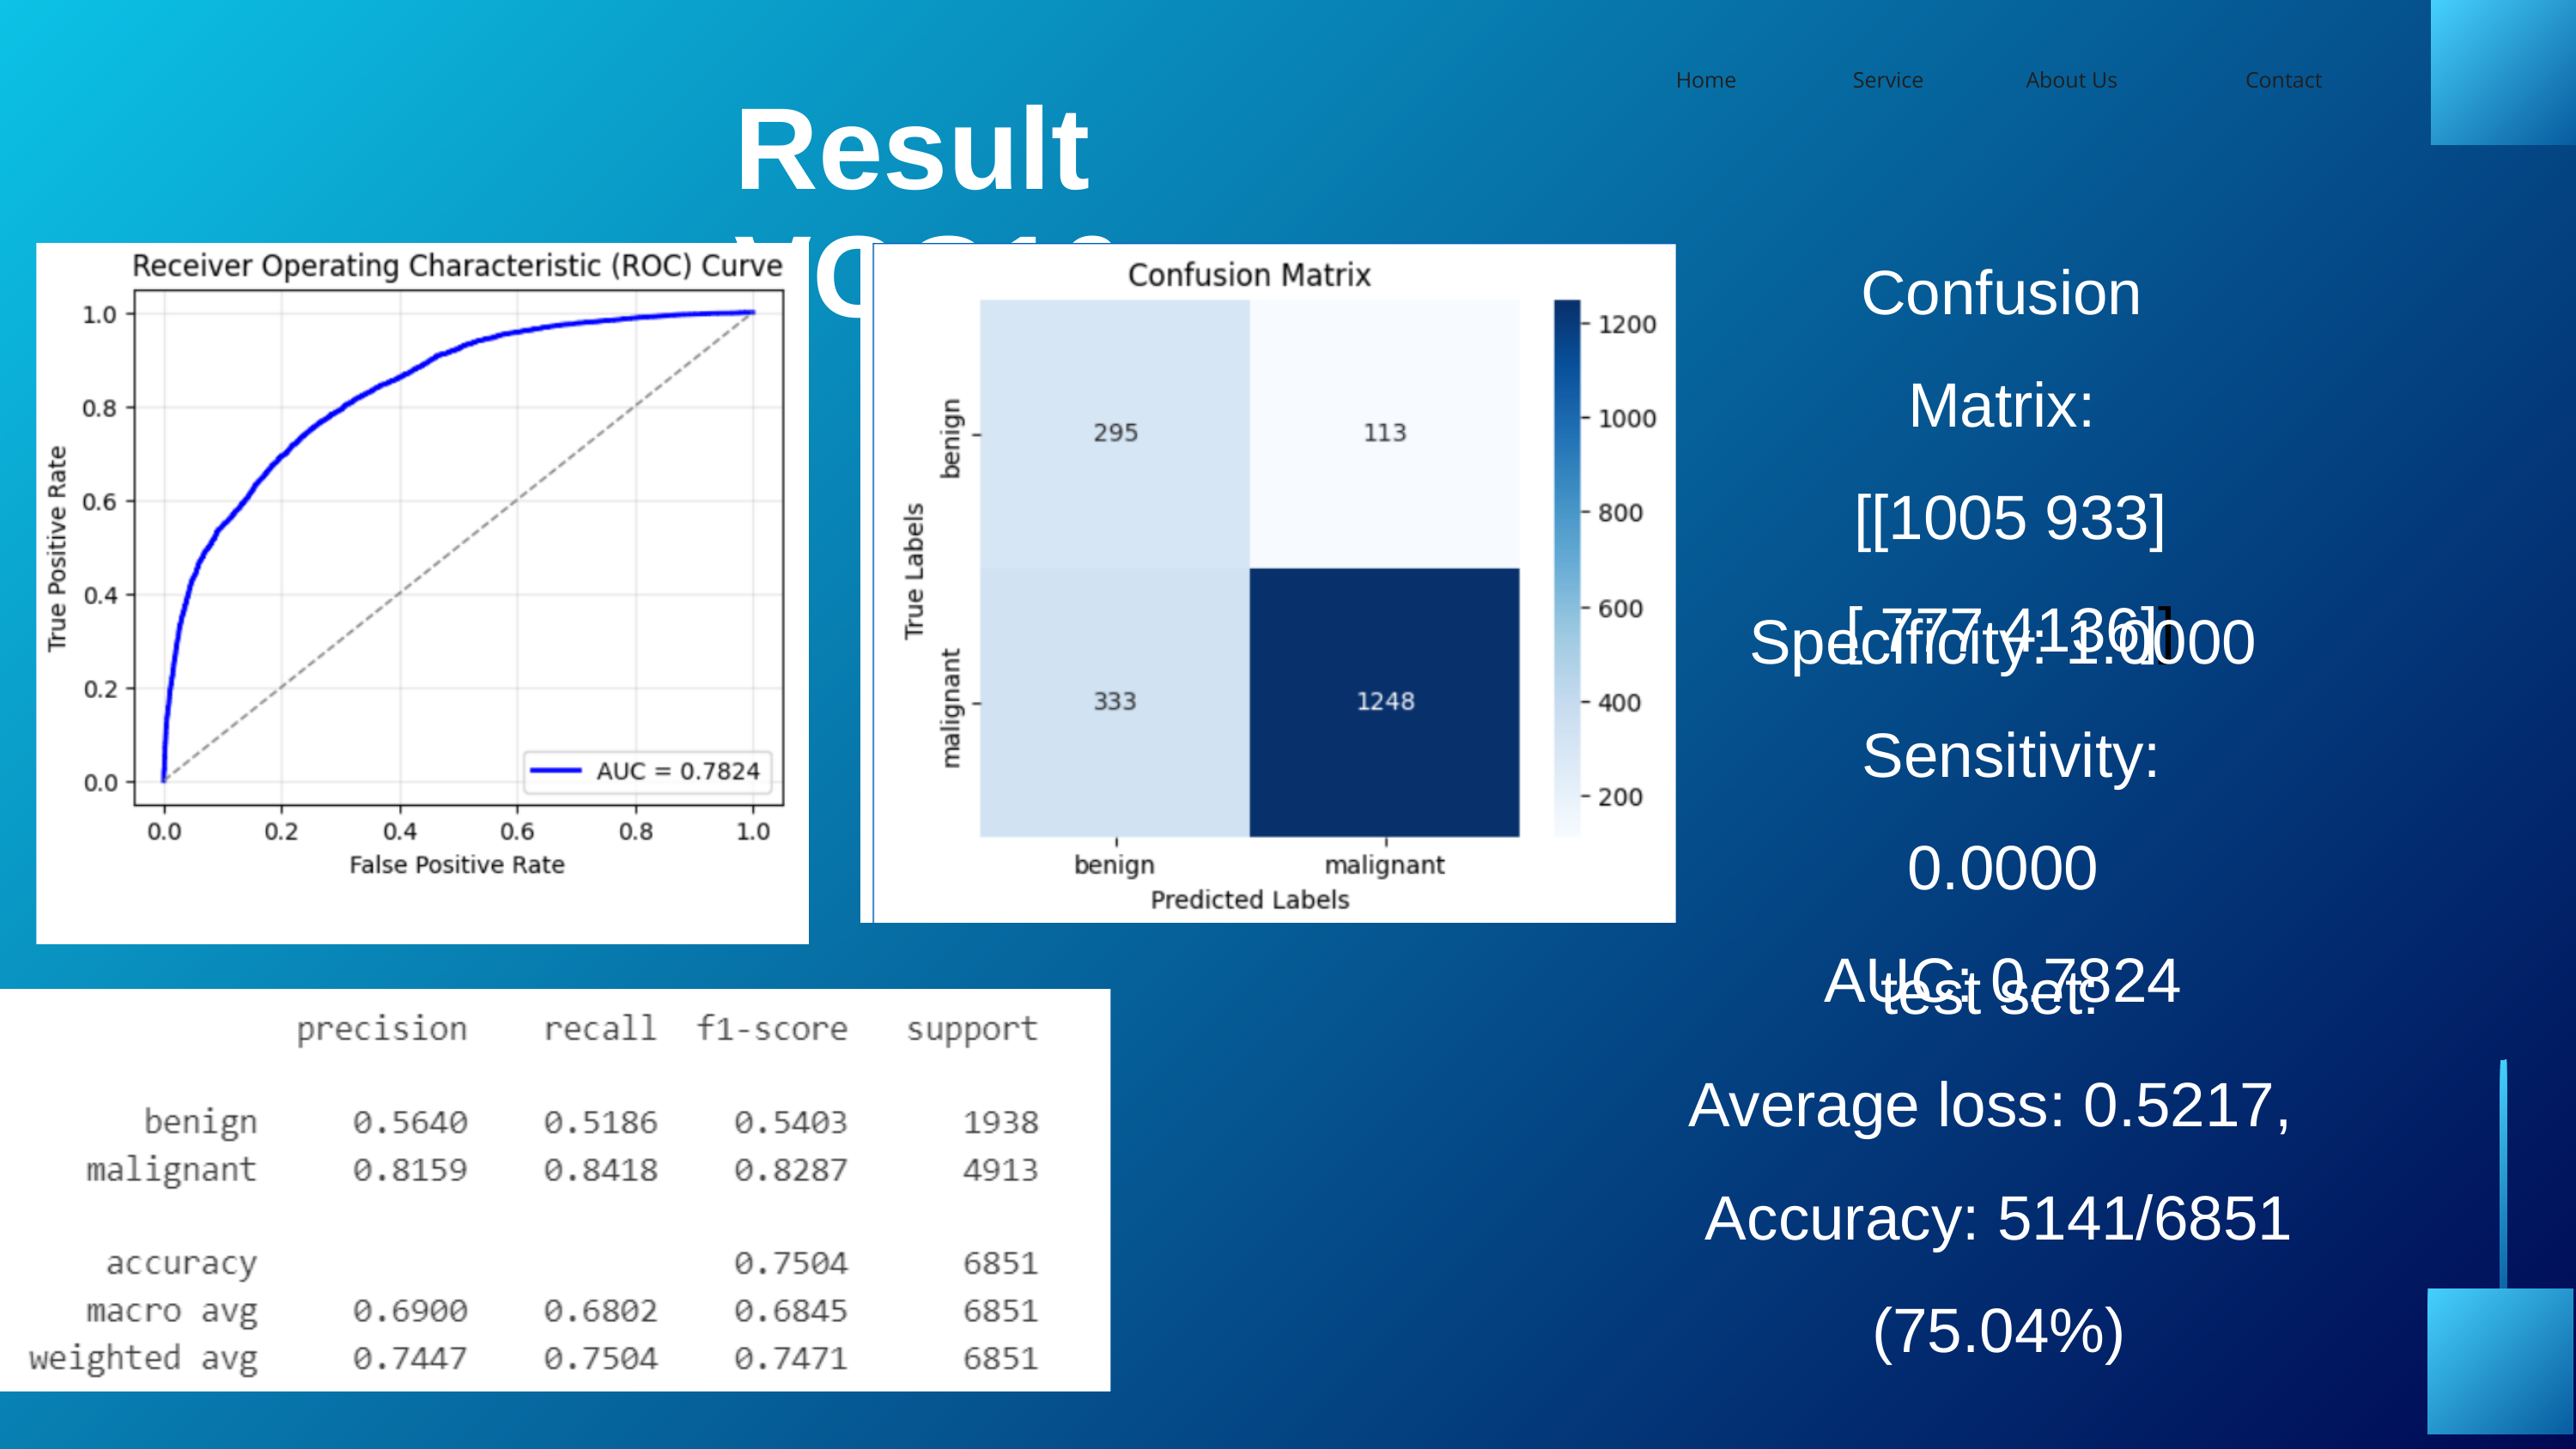

Home
Service
About Us
Contact
Result VGG16
Confusion Matrix:
 [[1005 933]
 [ 777 4136]]

Specificity: 1.0000
 Sensitivity: 0.0000
AUC: 0.7824
test set:
Average loss: 0.5217,
Accuracy: 5141/6851 (75.04%)